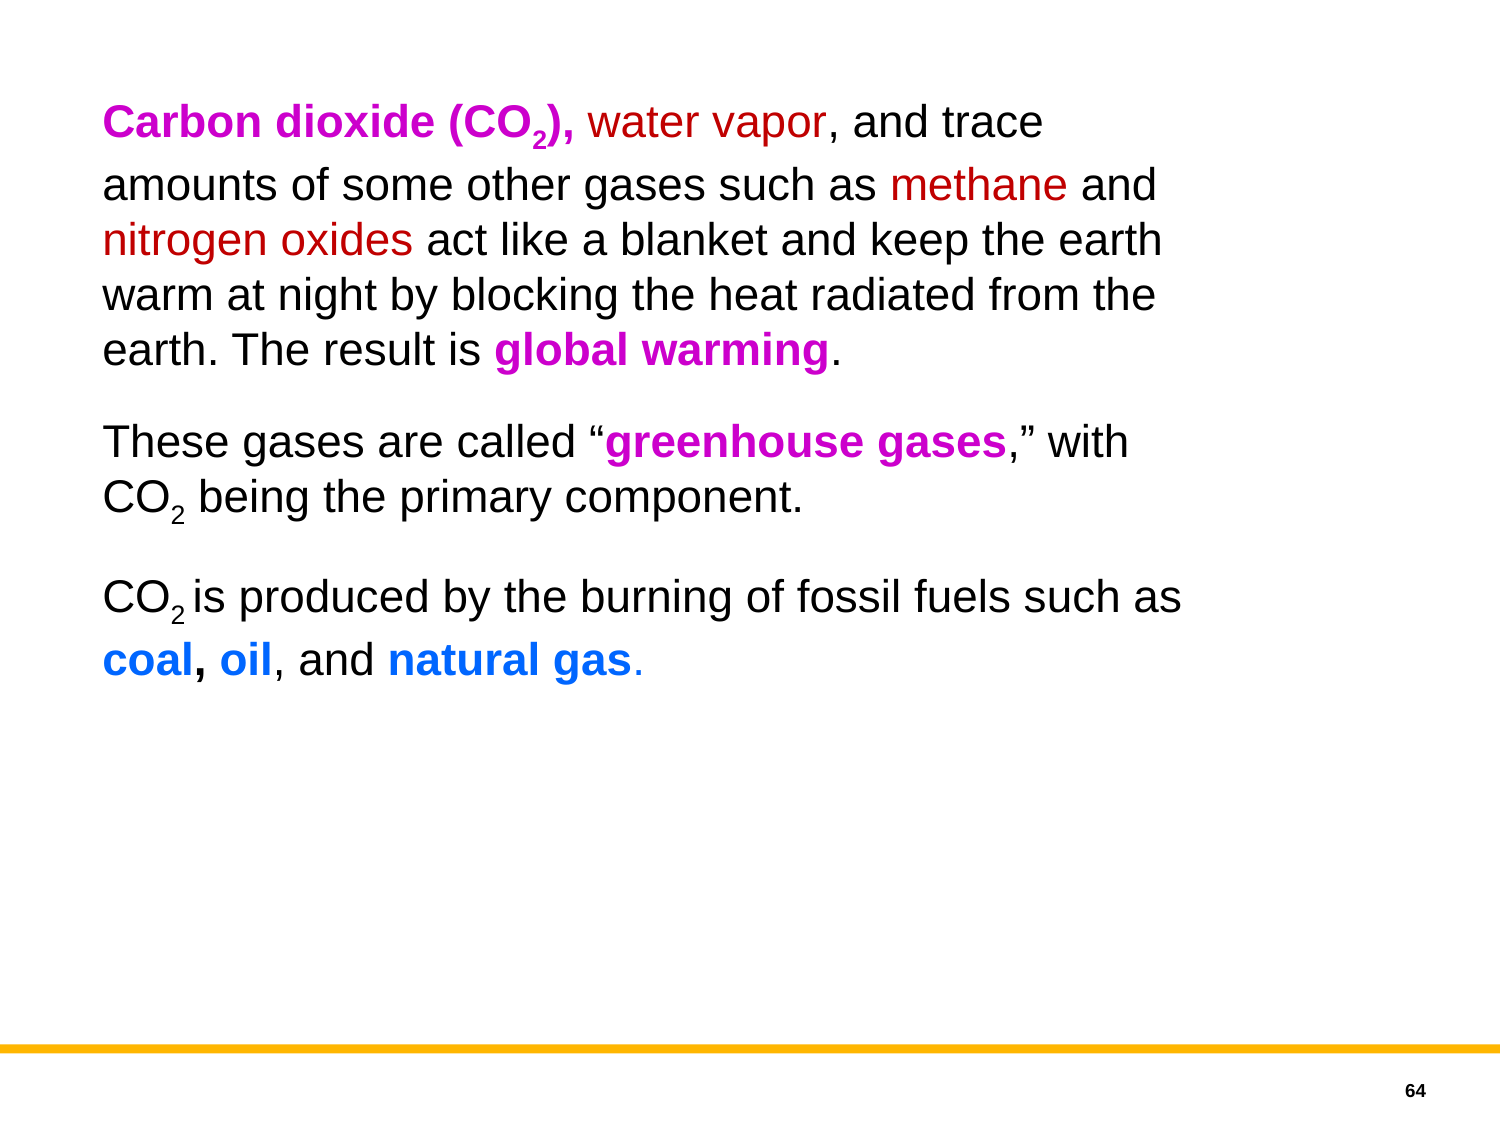

Carbon dioxide (CO2), water vapor, and trace amounts of some other gases such as methane and nitrogen oxides act like a blanket and keep the earth warm at night by blocking the heat radiated from the earth. The result is global warming.
These gases are called “greenhouse gases,” with CO2 being the primary component.
CO2 is produced by the burning of fossil fuels such as coal, oil, and natural gas.
64